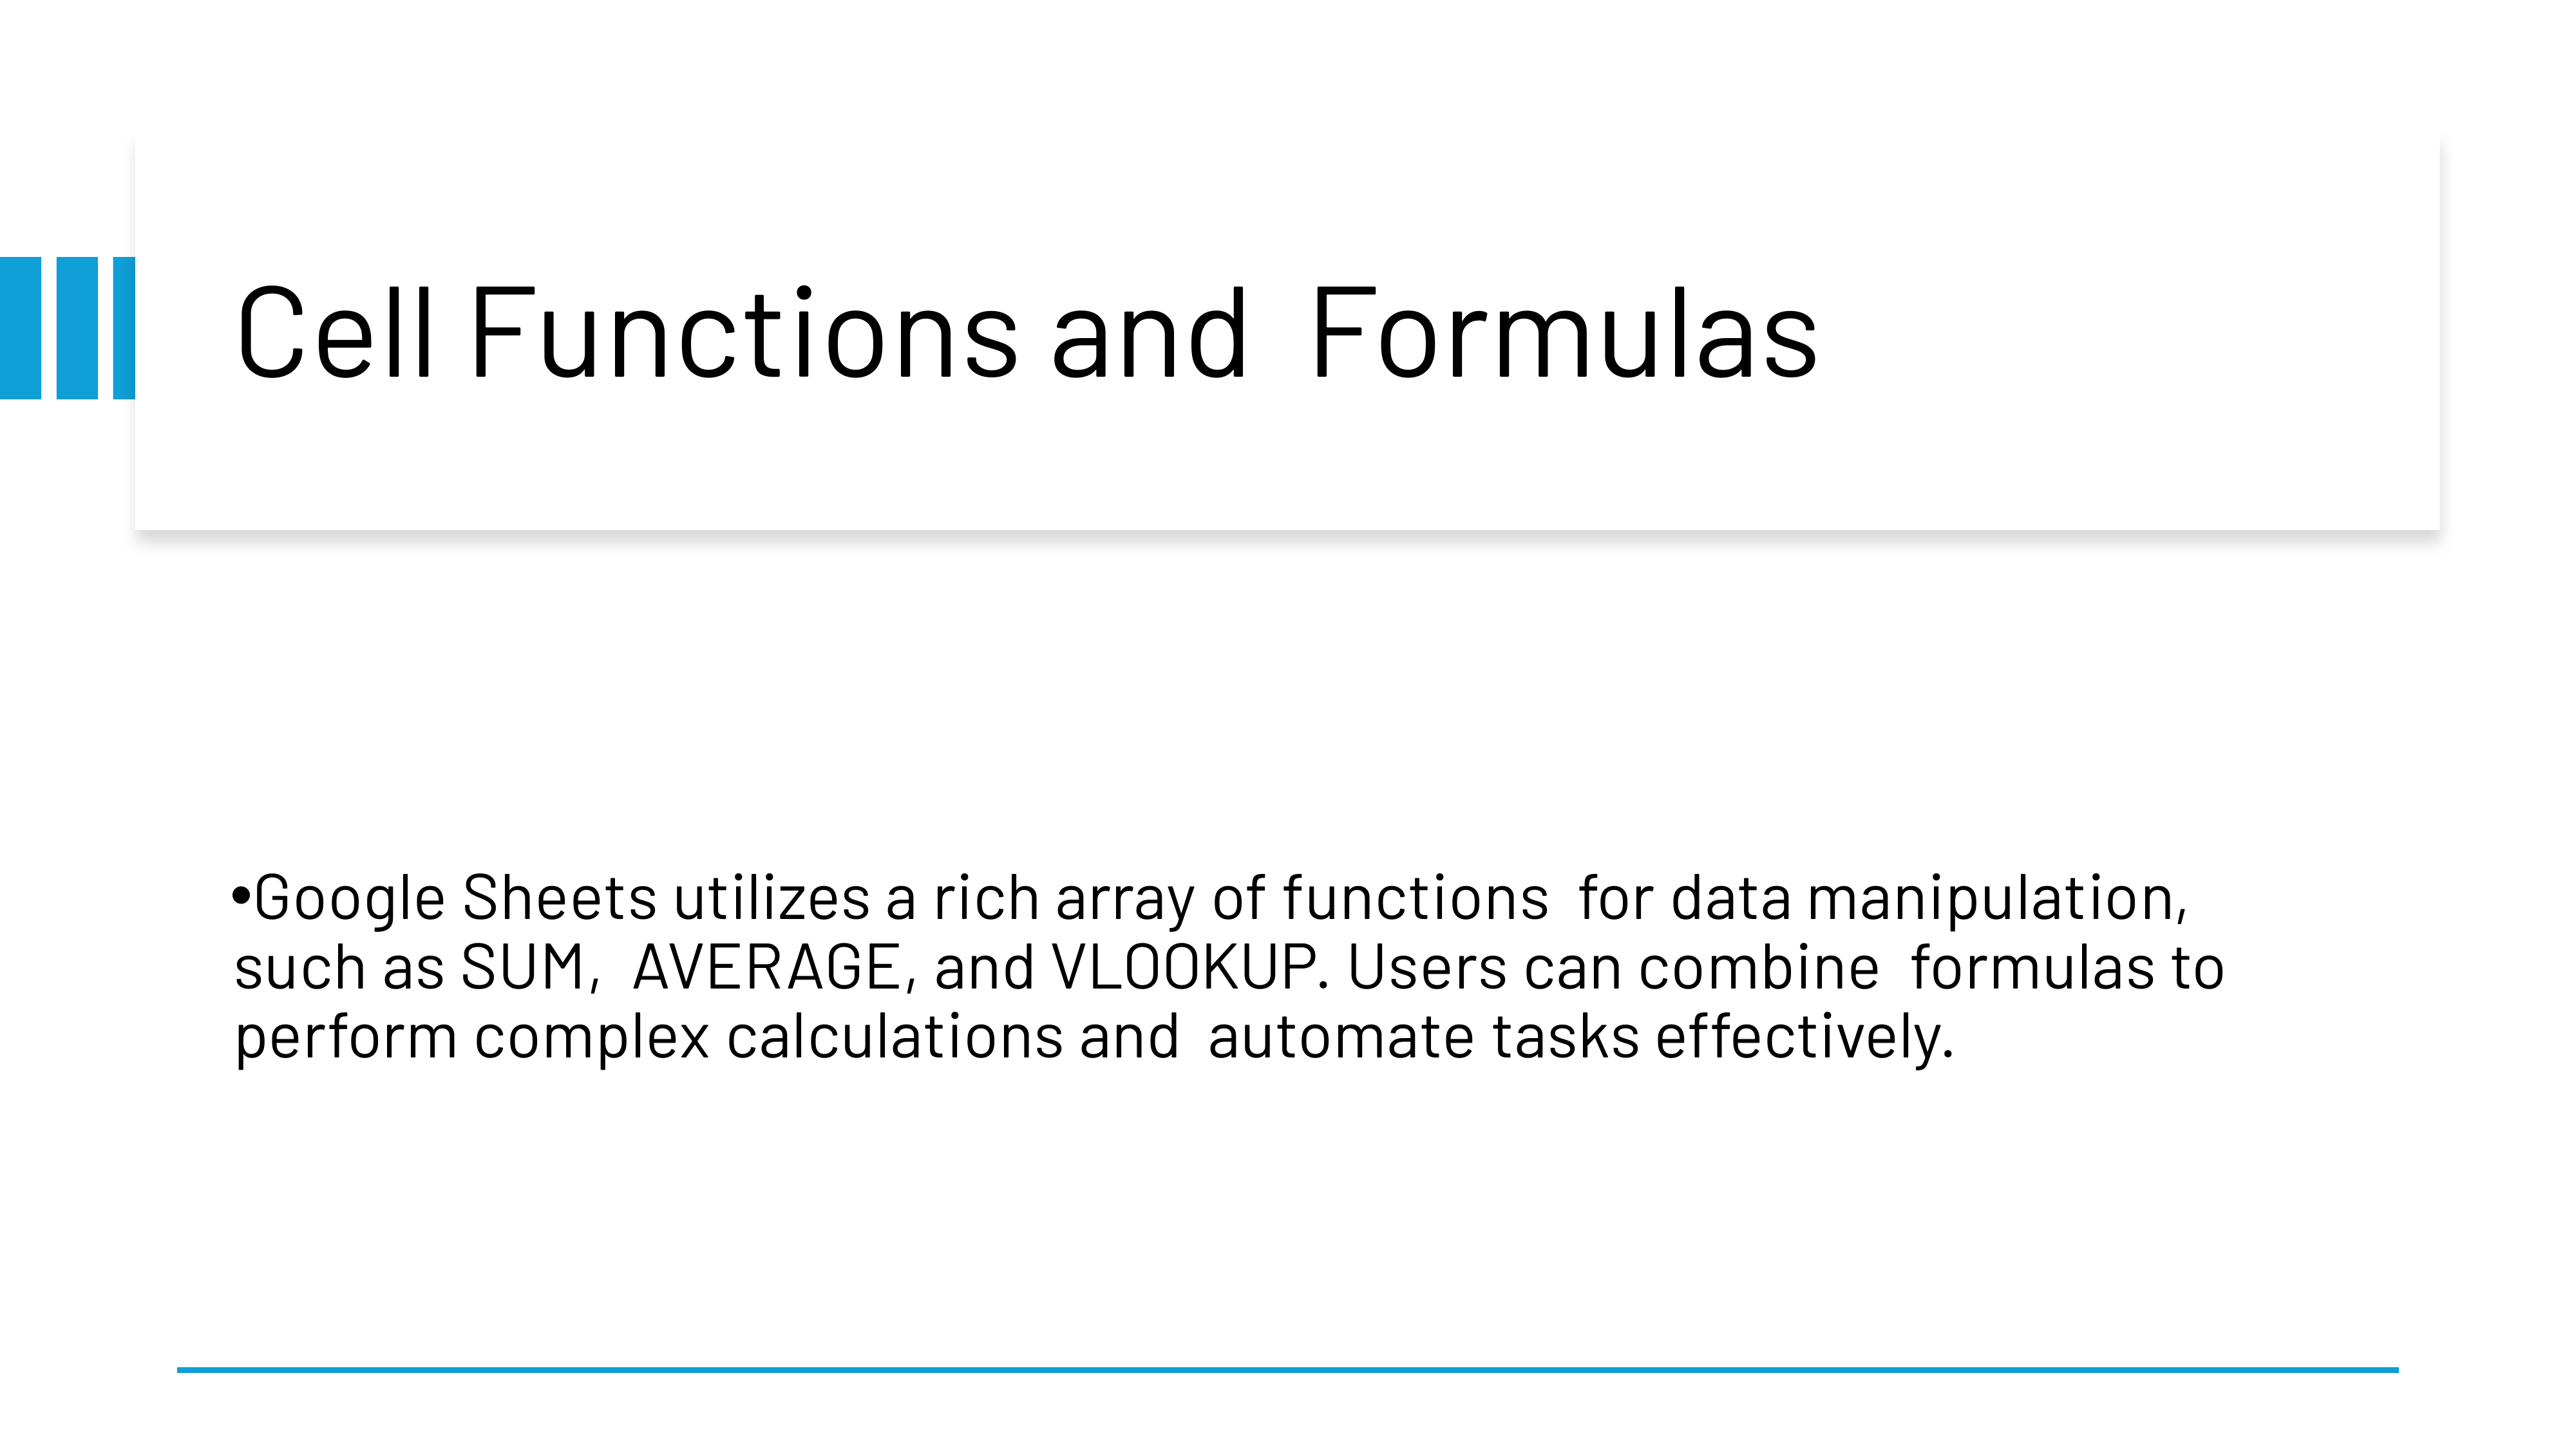

# Cell Functions and  Formulas

Google Sheets utilizes a rich array of functions  for data manipulation, such as SUM,  AVERAGE, and VLOOKUP. Users can combine  formulas to perform complex calculations and  automate tasks effectively.